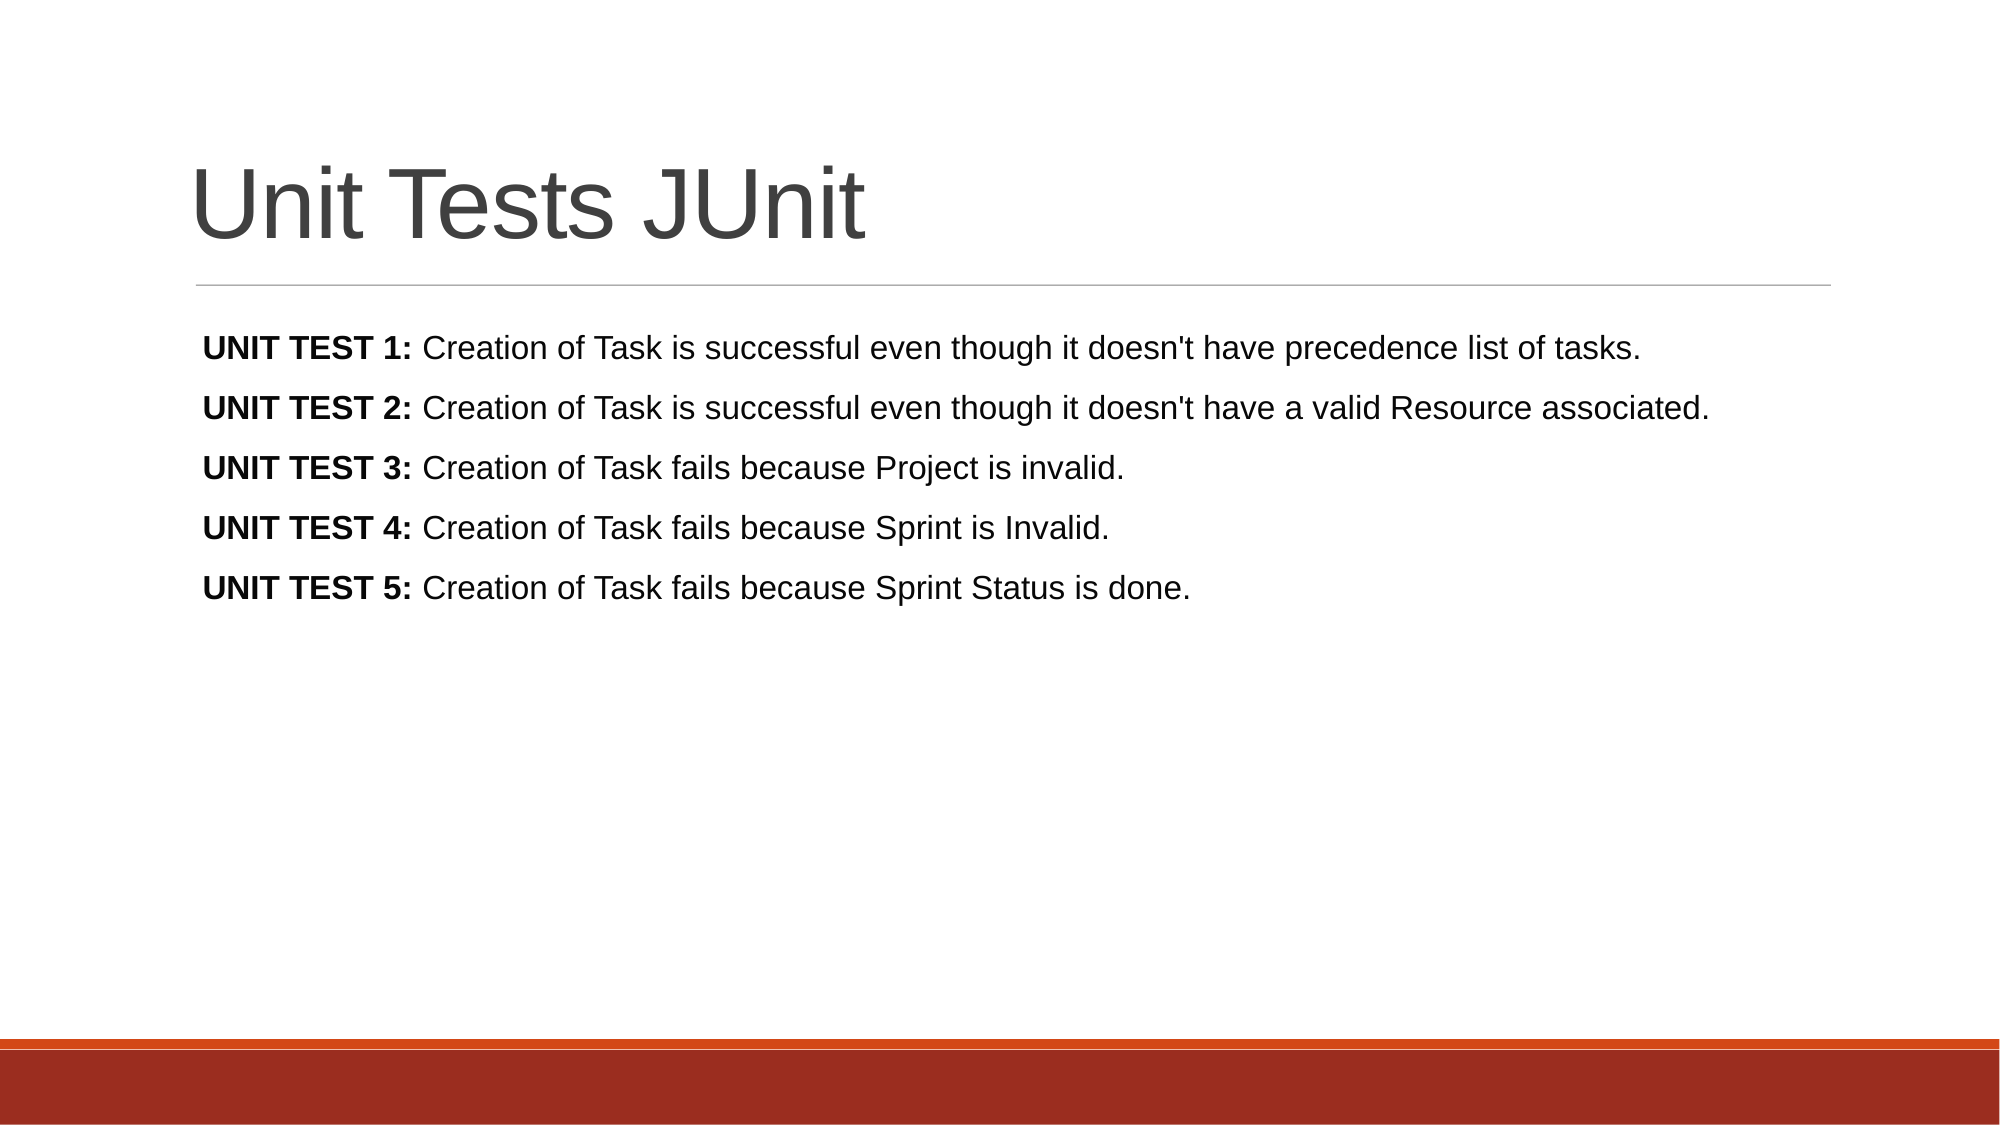

Unit Tests JUnit
UNIT TEST 1: Creation of Task is successful even though it doesn't have precedence list of tasks.
UNIT TEST 2: Creation of Task is successful even though it doesn't have a valid Resource associated.
UNIT TEST 3: Creation of Task fails because Project is invalid.
UNIT TEST 4: Creation of Task fails because Sprint is Invalid.
UNIT TEST 5: Creation of Task fails because Sprint Status is done.